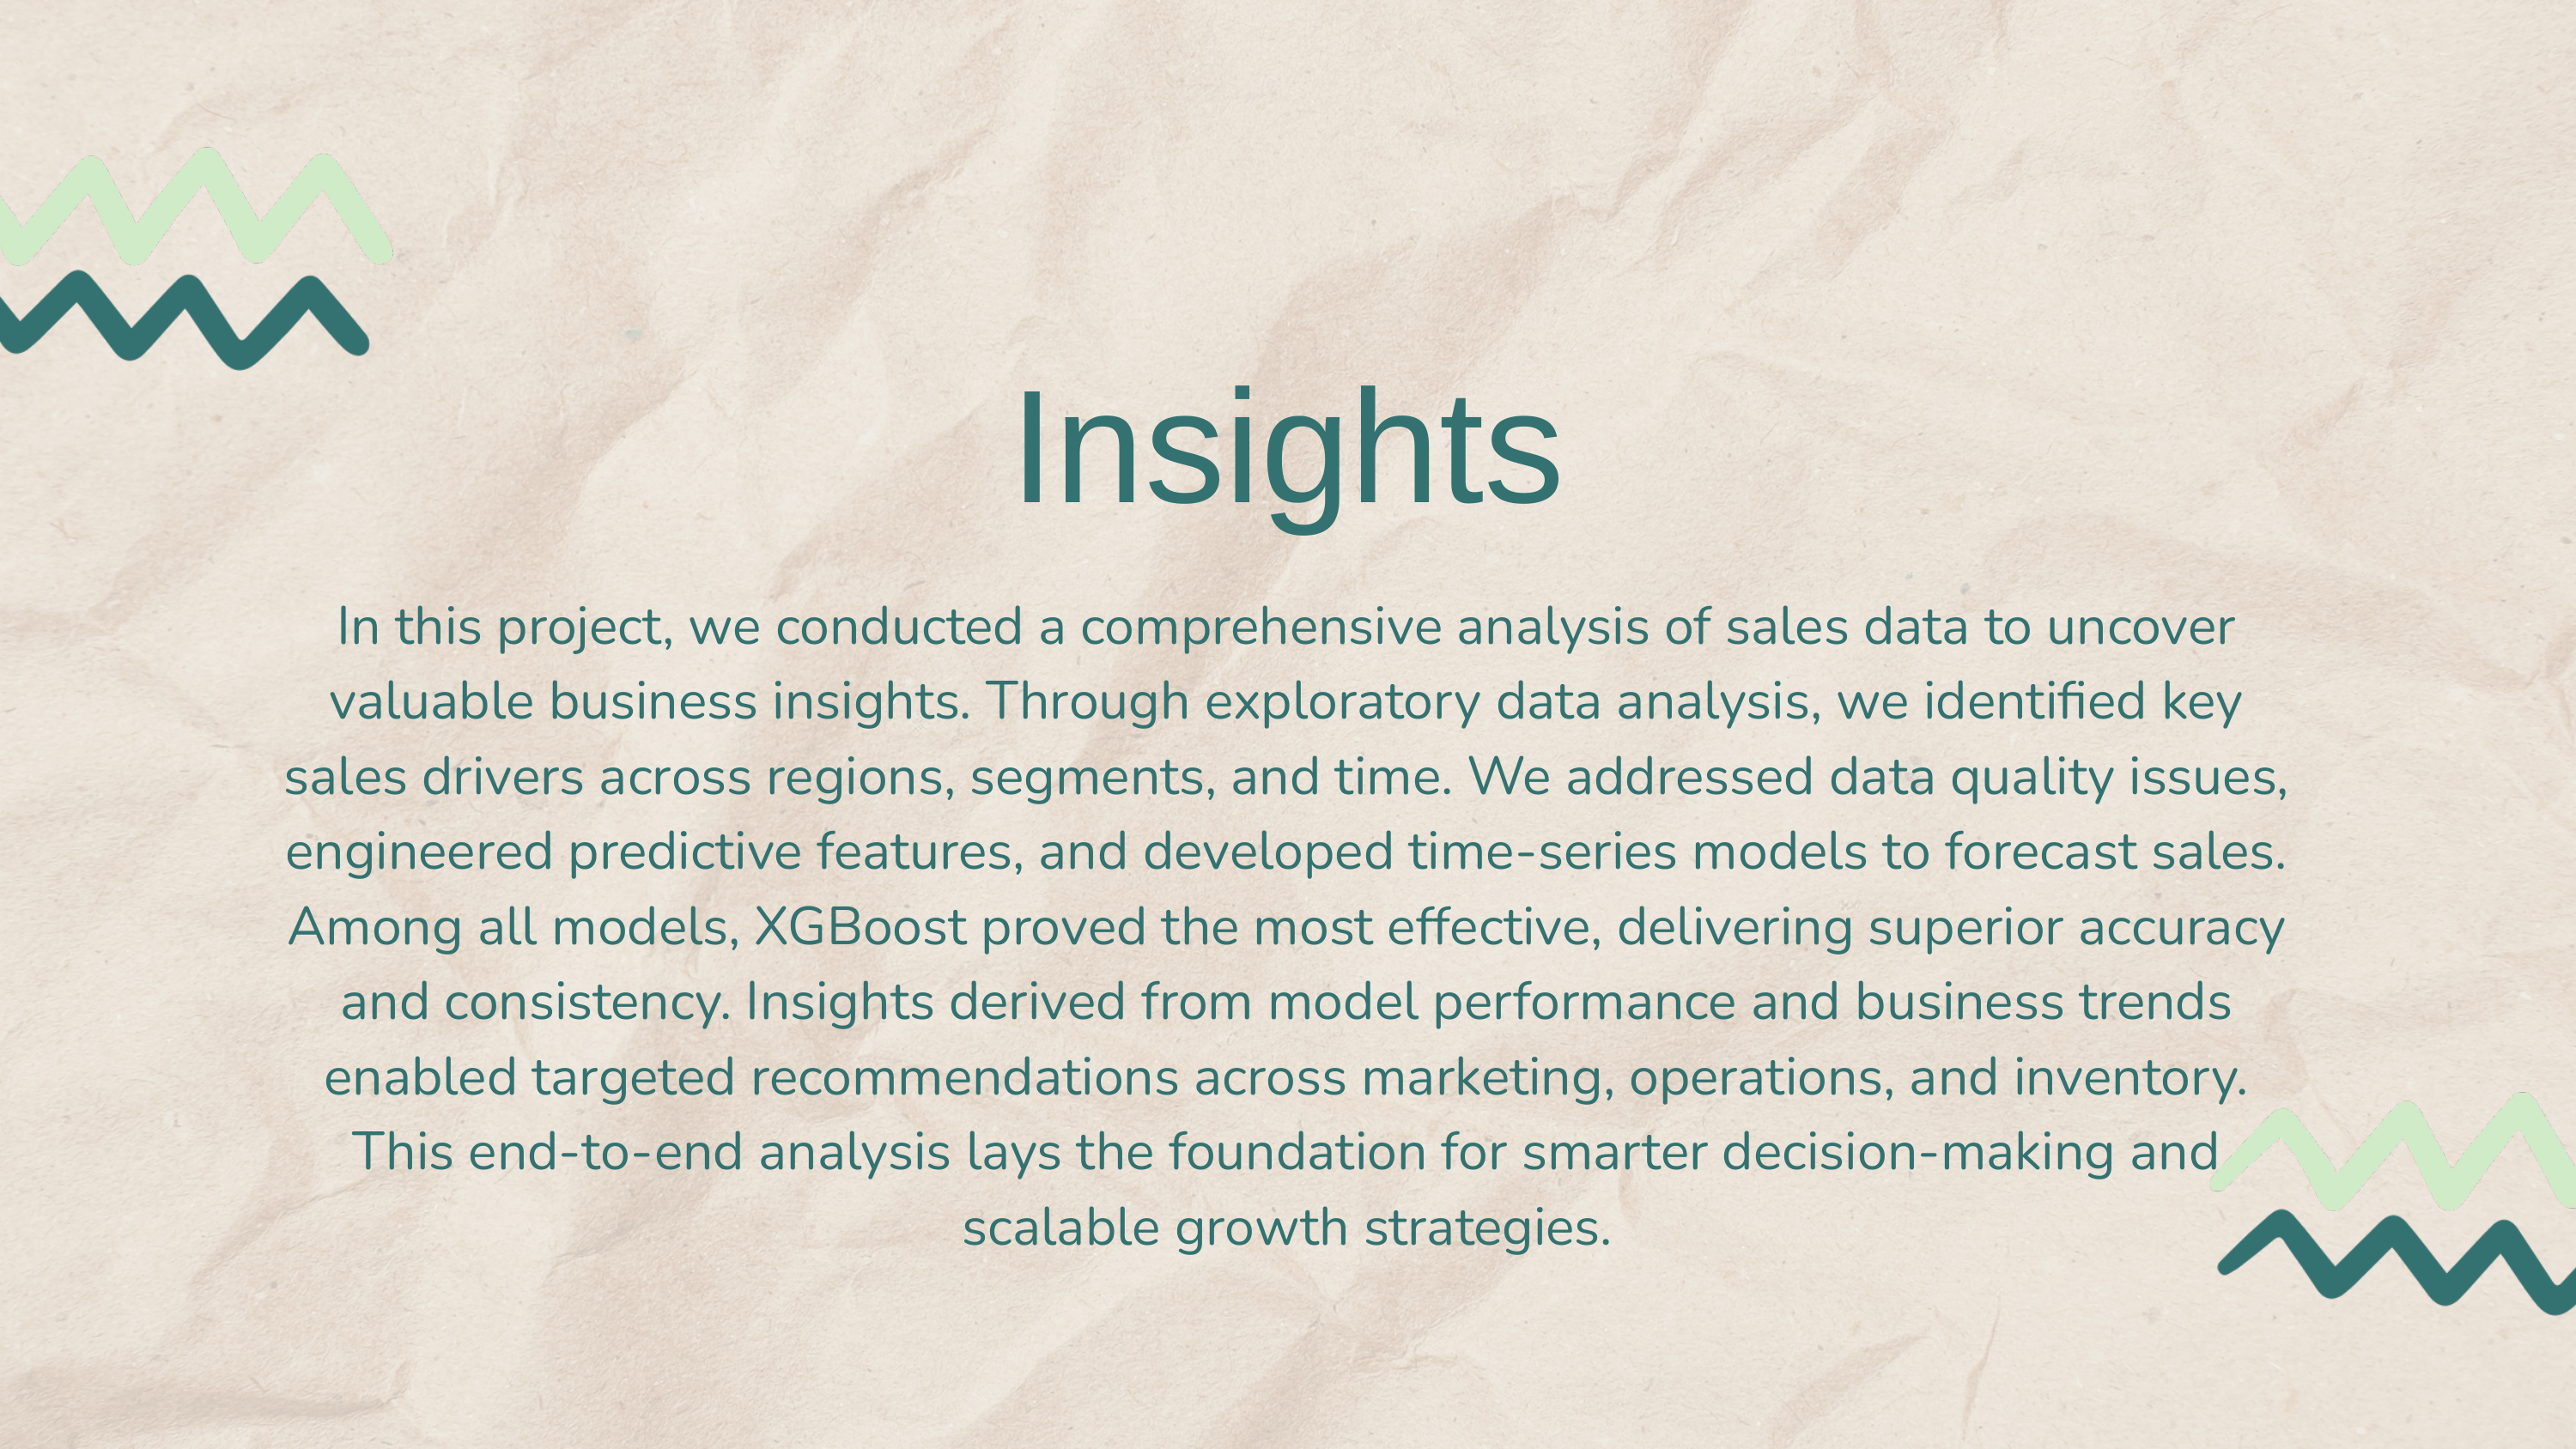

Insights
In this project, we conducted a comprehensive analysis of sales data to uncover valuable business insights. Through exploratory data analysis, we identified key sales drivers across regions, segments, and time. We addressed data quality issues, engineered predictive features, and developed time-series models to forecast sales.
Among all models, XGBoost proved the most effective, delivering superior accuracy and consistency. Insights derived from model performance and business trends enabled targeted recommendations across marketing, operations, and inventory.
This end-to-end analysis lays the foundation for smarter decision-making and scalable growth strategies.